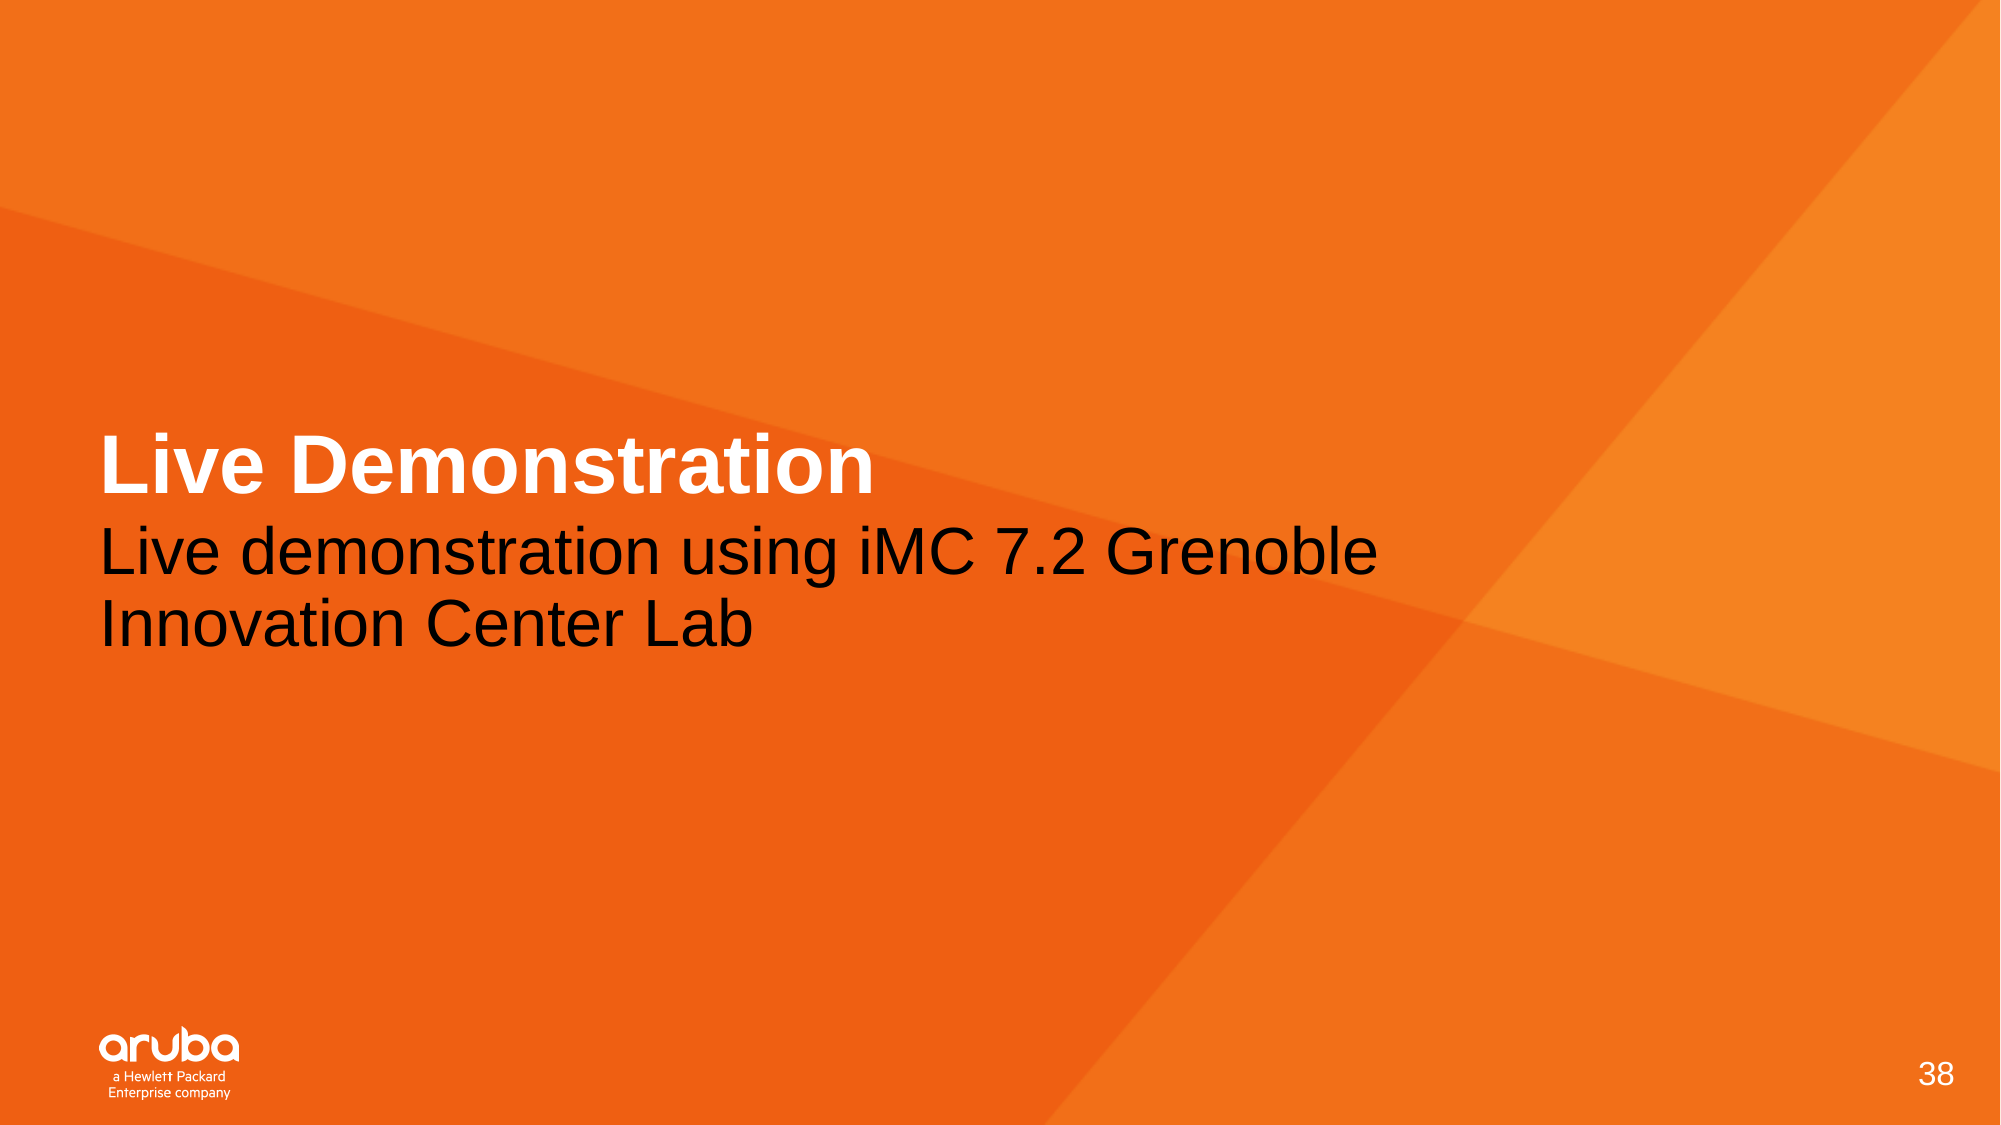

# Live Demonstration
Live demonstration using iMC 7.2 Grenoble Innovation Center Lab